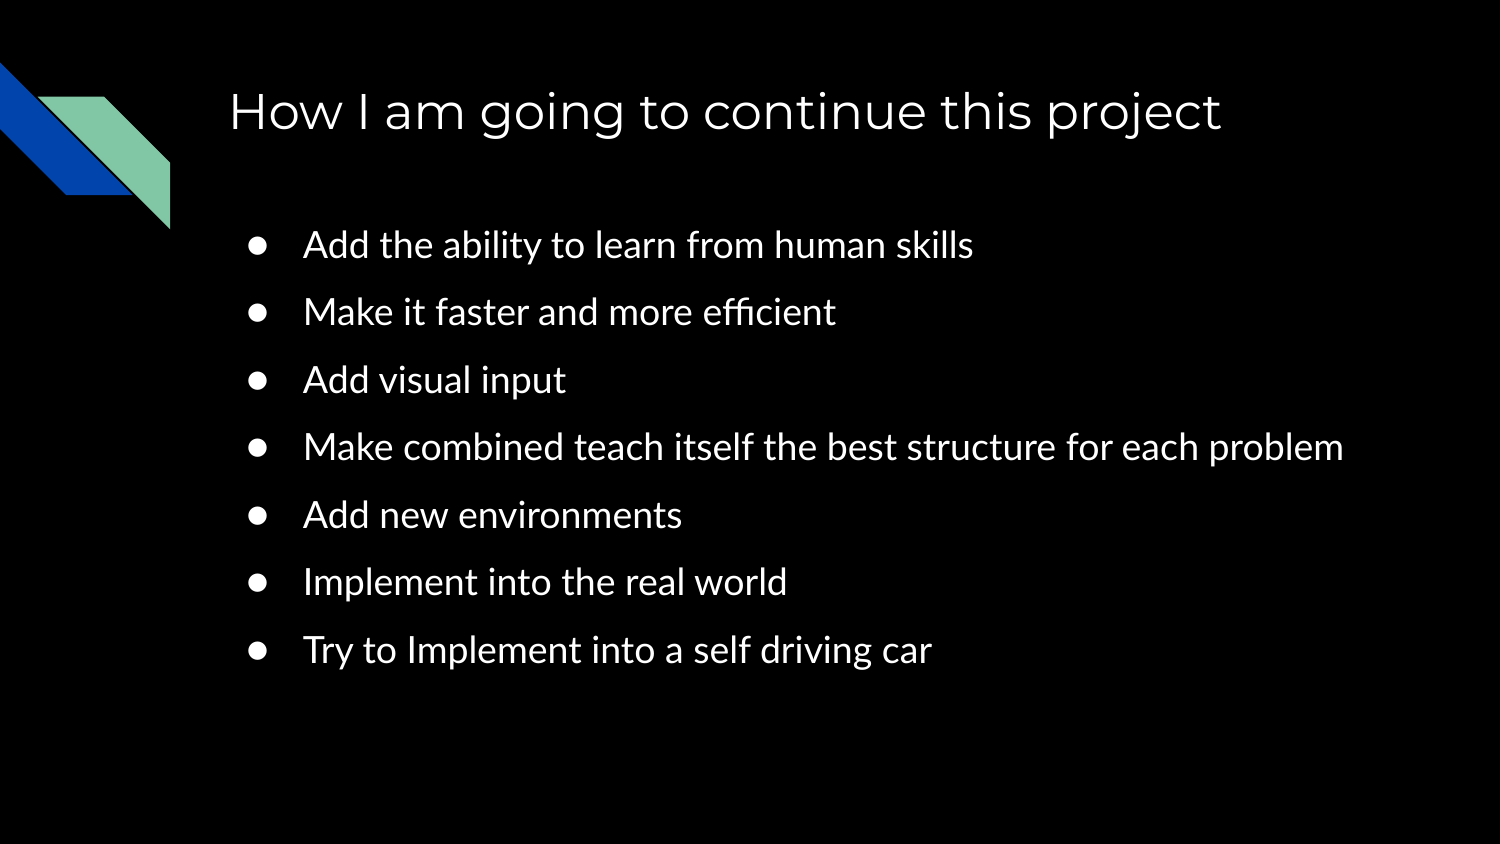

# How I am going to continue this project
Add the ability to learn from human skills
Make it faster and more efficient
Add visual input
Make combined teach itself the best structure for each problem
Add new environments
Implement into the real world
Try to Implement into a self driving car